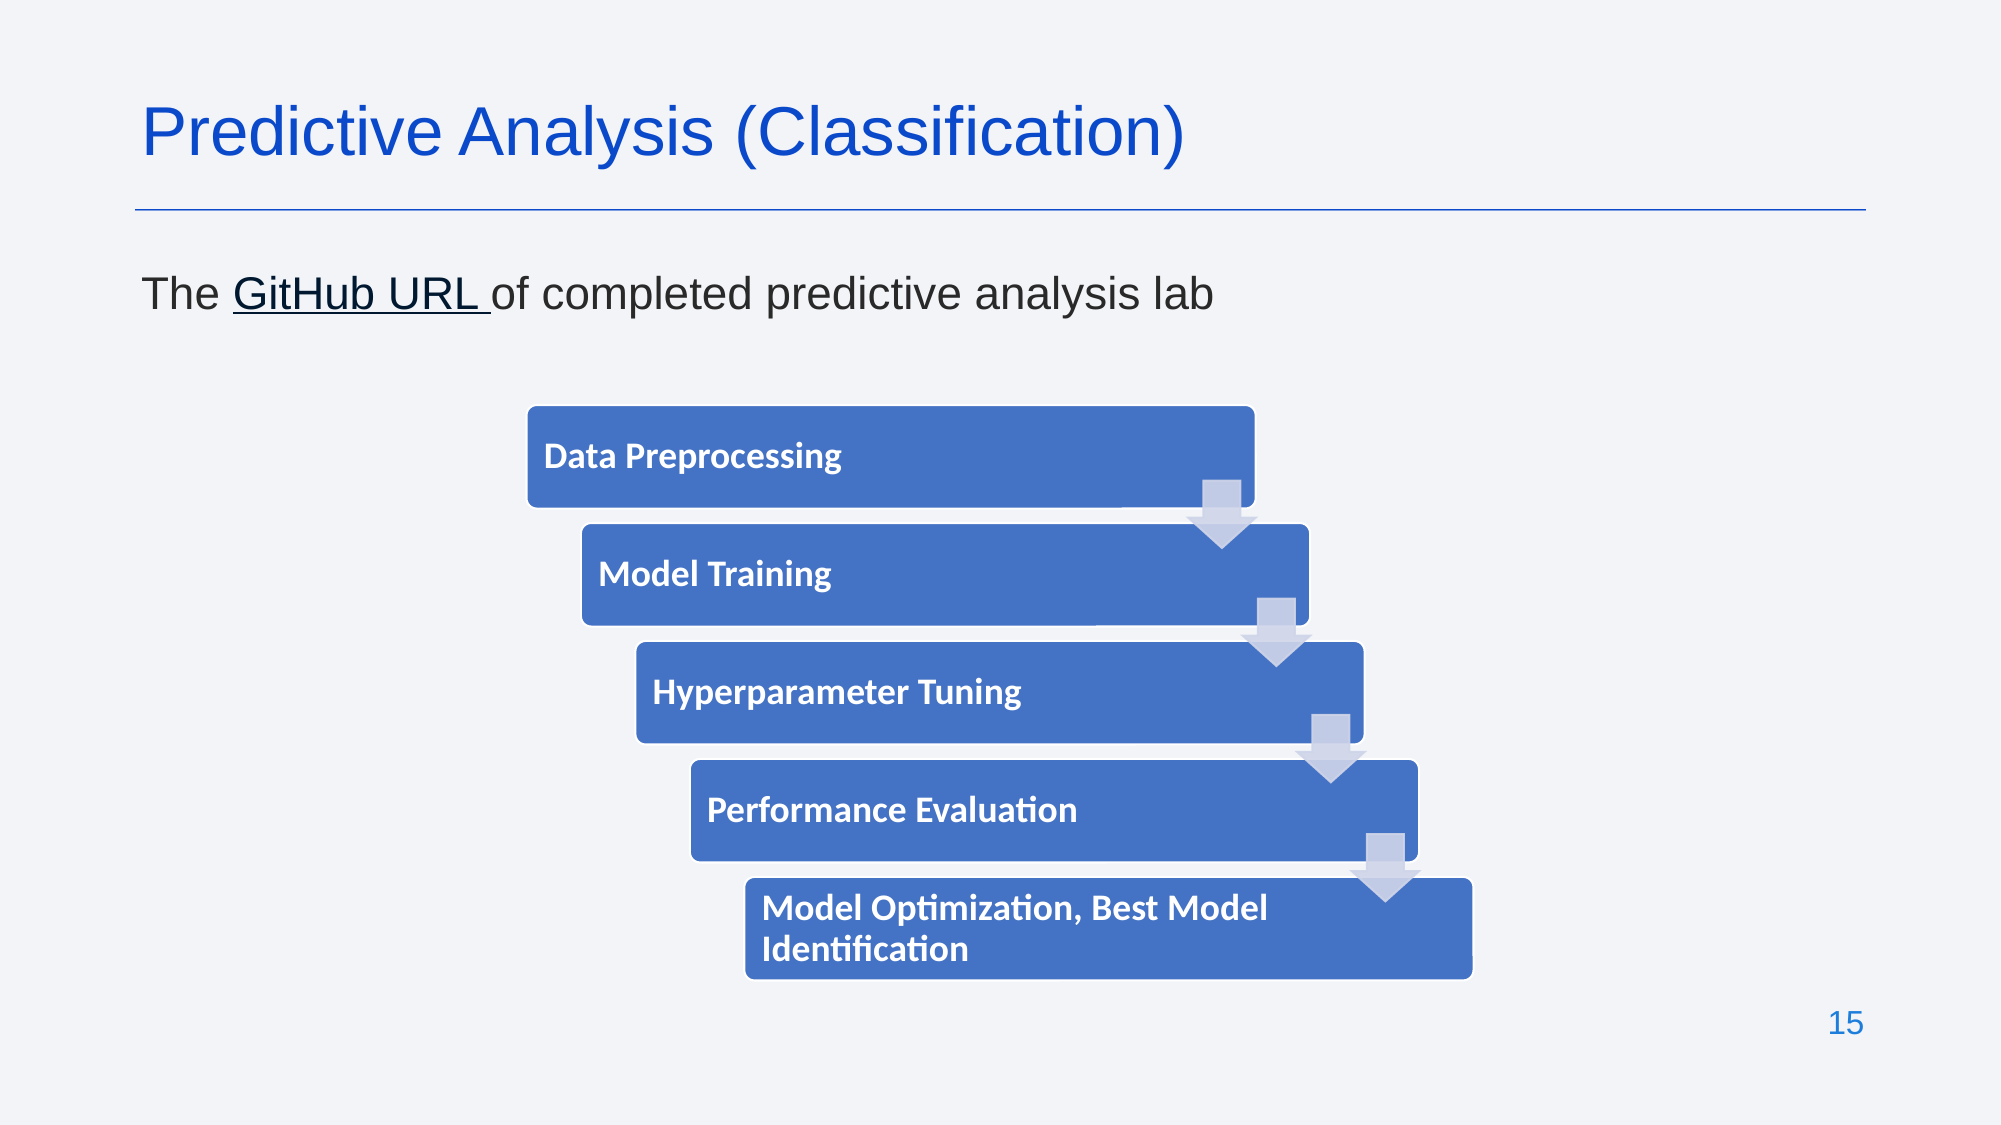

Predictive Analysis (Classification)
The GitHub URL of completed predictive analysis lab

Data Preprocessing
Model Training
Hyperparameter Tuning
Performance Evaluation
Model Optimization, Best Model Identification

15